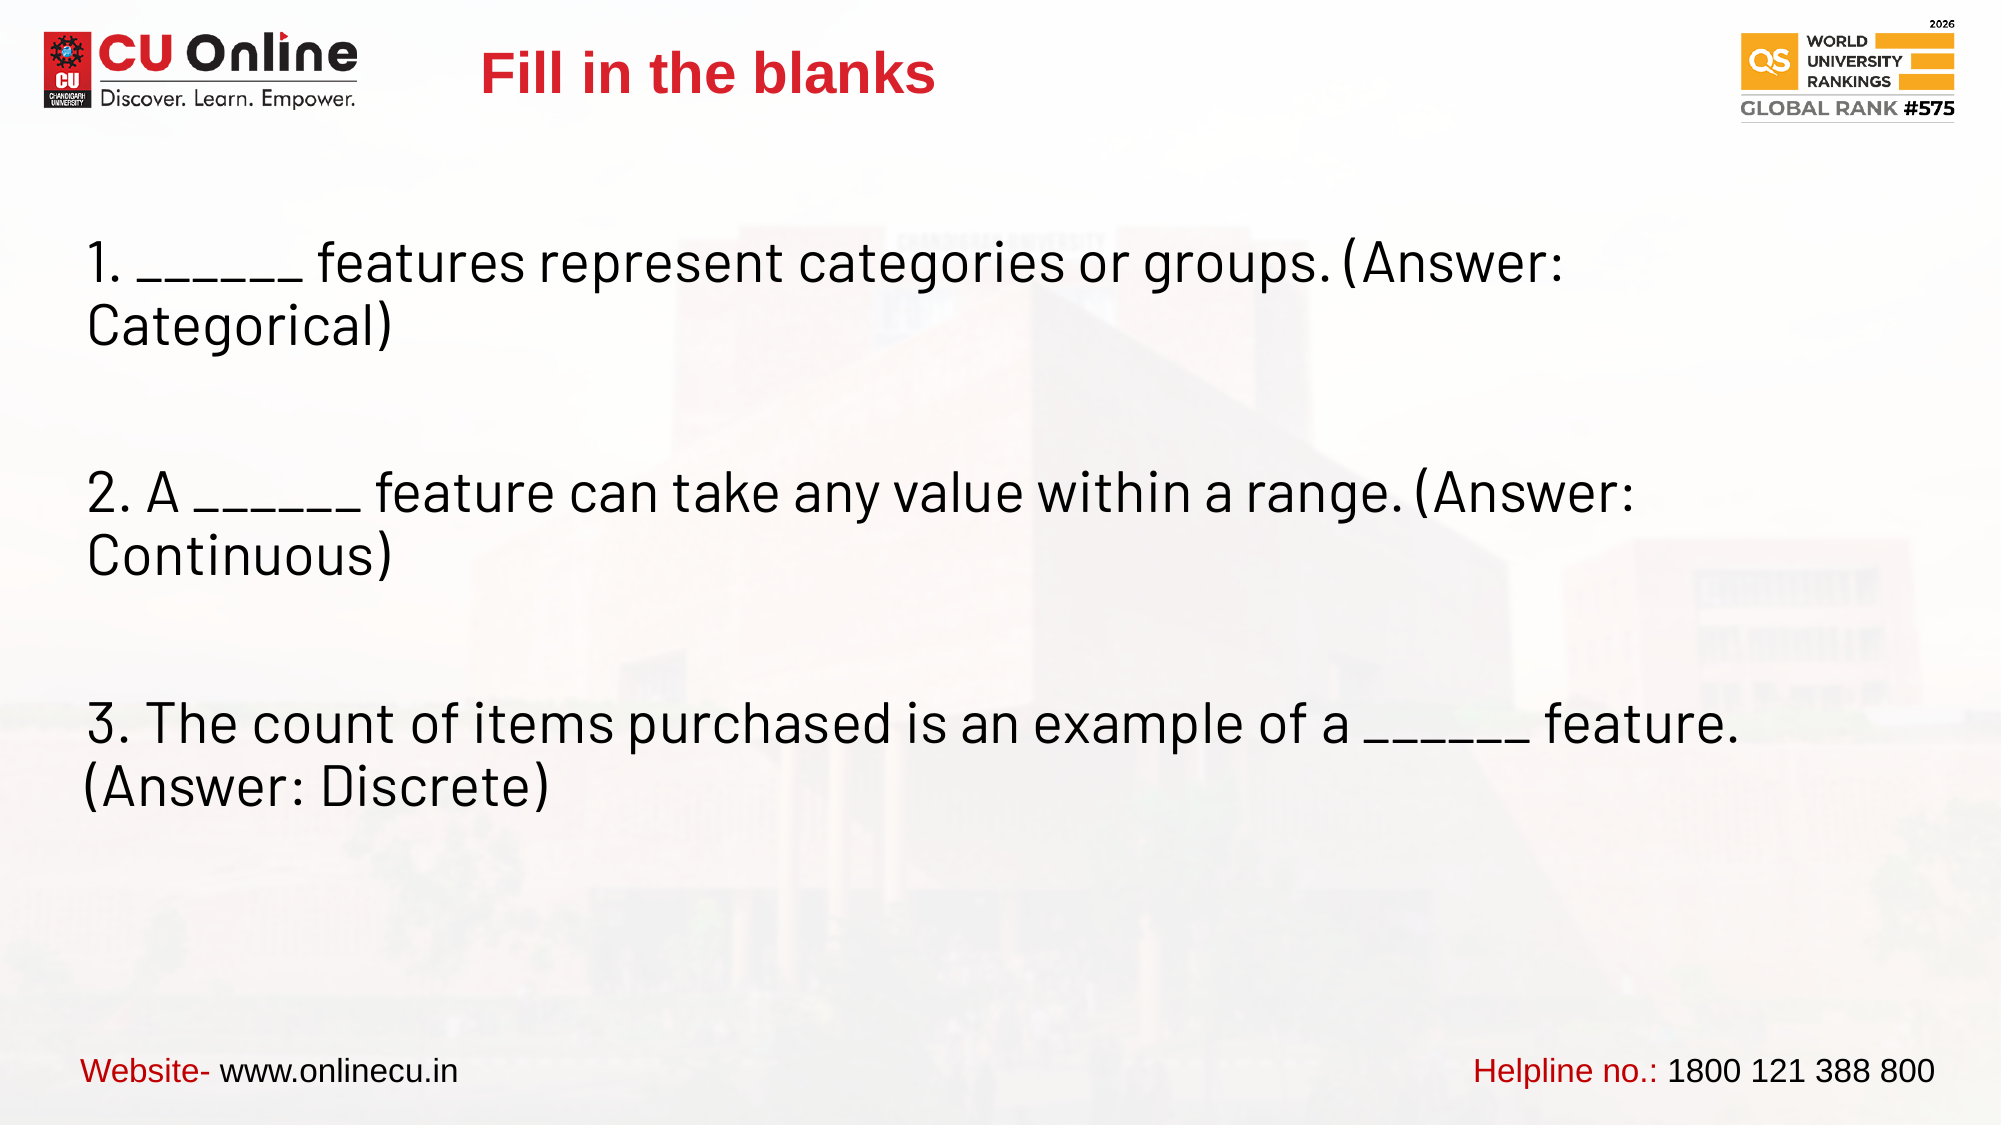

Fill in the blanks
1. ______ features represent categories or groups. (Answer: Categorical)

2. A ______ feature can take any value within a range. (Answer: Continuous)

3. The count of items purchased is an example of a ______ feature. (Answer: Discrete)